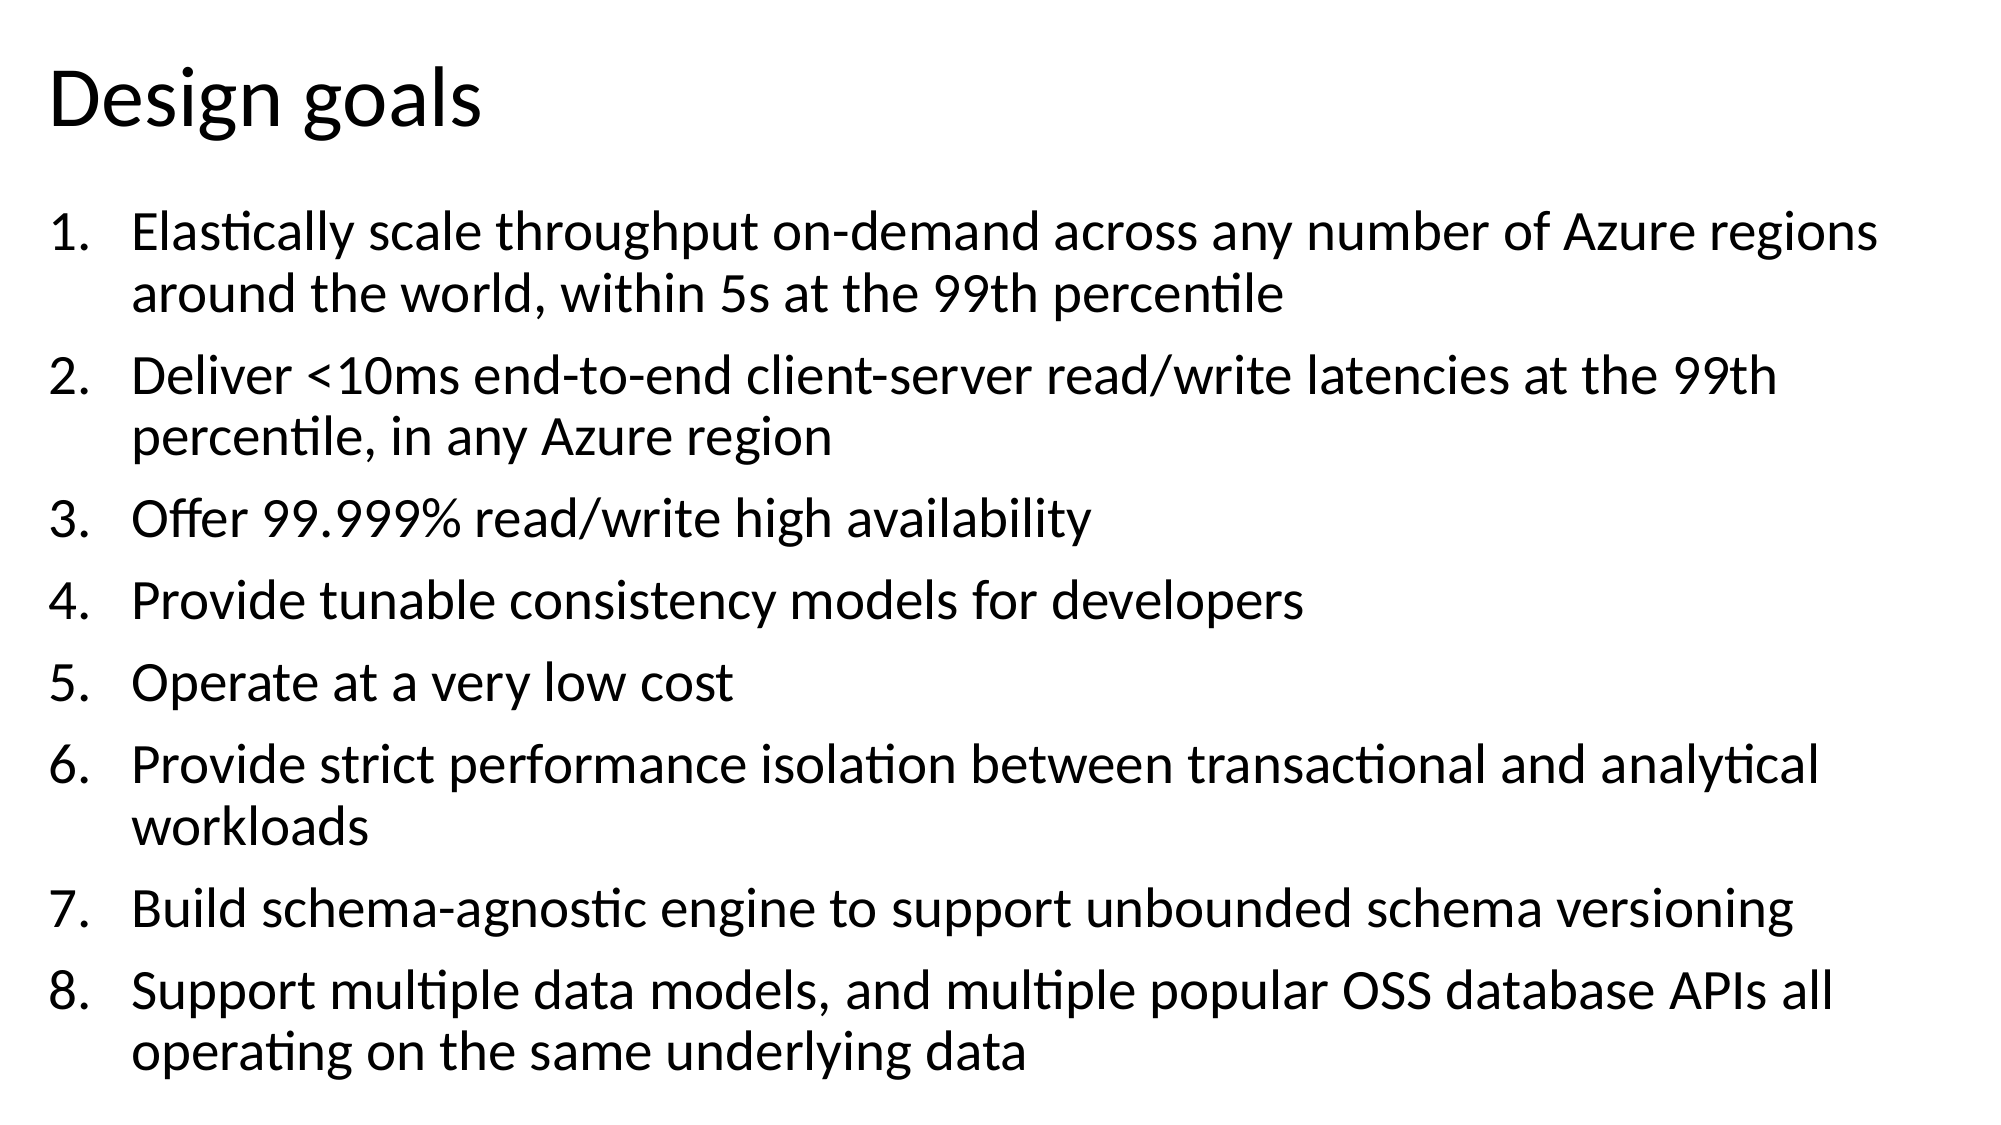

# Design goals
Elastically scale throughput on-demand across any number of Azure regions around the world, within 5s at the 99th percentile
Deliver <10ms end-to-end client-server read/write latencies at the 99th percentile, in any Azure region
Oﬀer 99.999% read/write high availability
Provide tunable consistency models for developers
Operate at a very low cost
Provide strict performance isolation between transactional and analytical workloads
Build schema-agnostic engine to support unbounded schema versioning
Support multiple data models, and multiple popular OSS database APIs all operating on the same underlying data